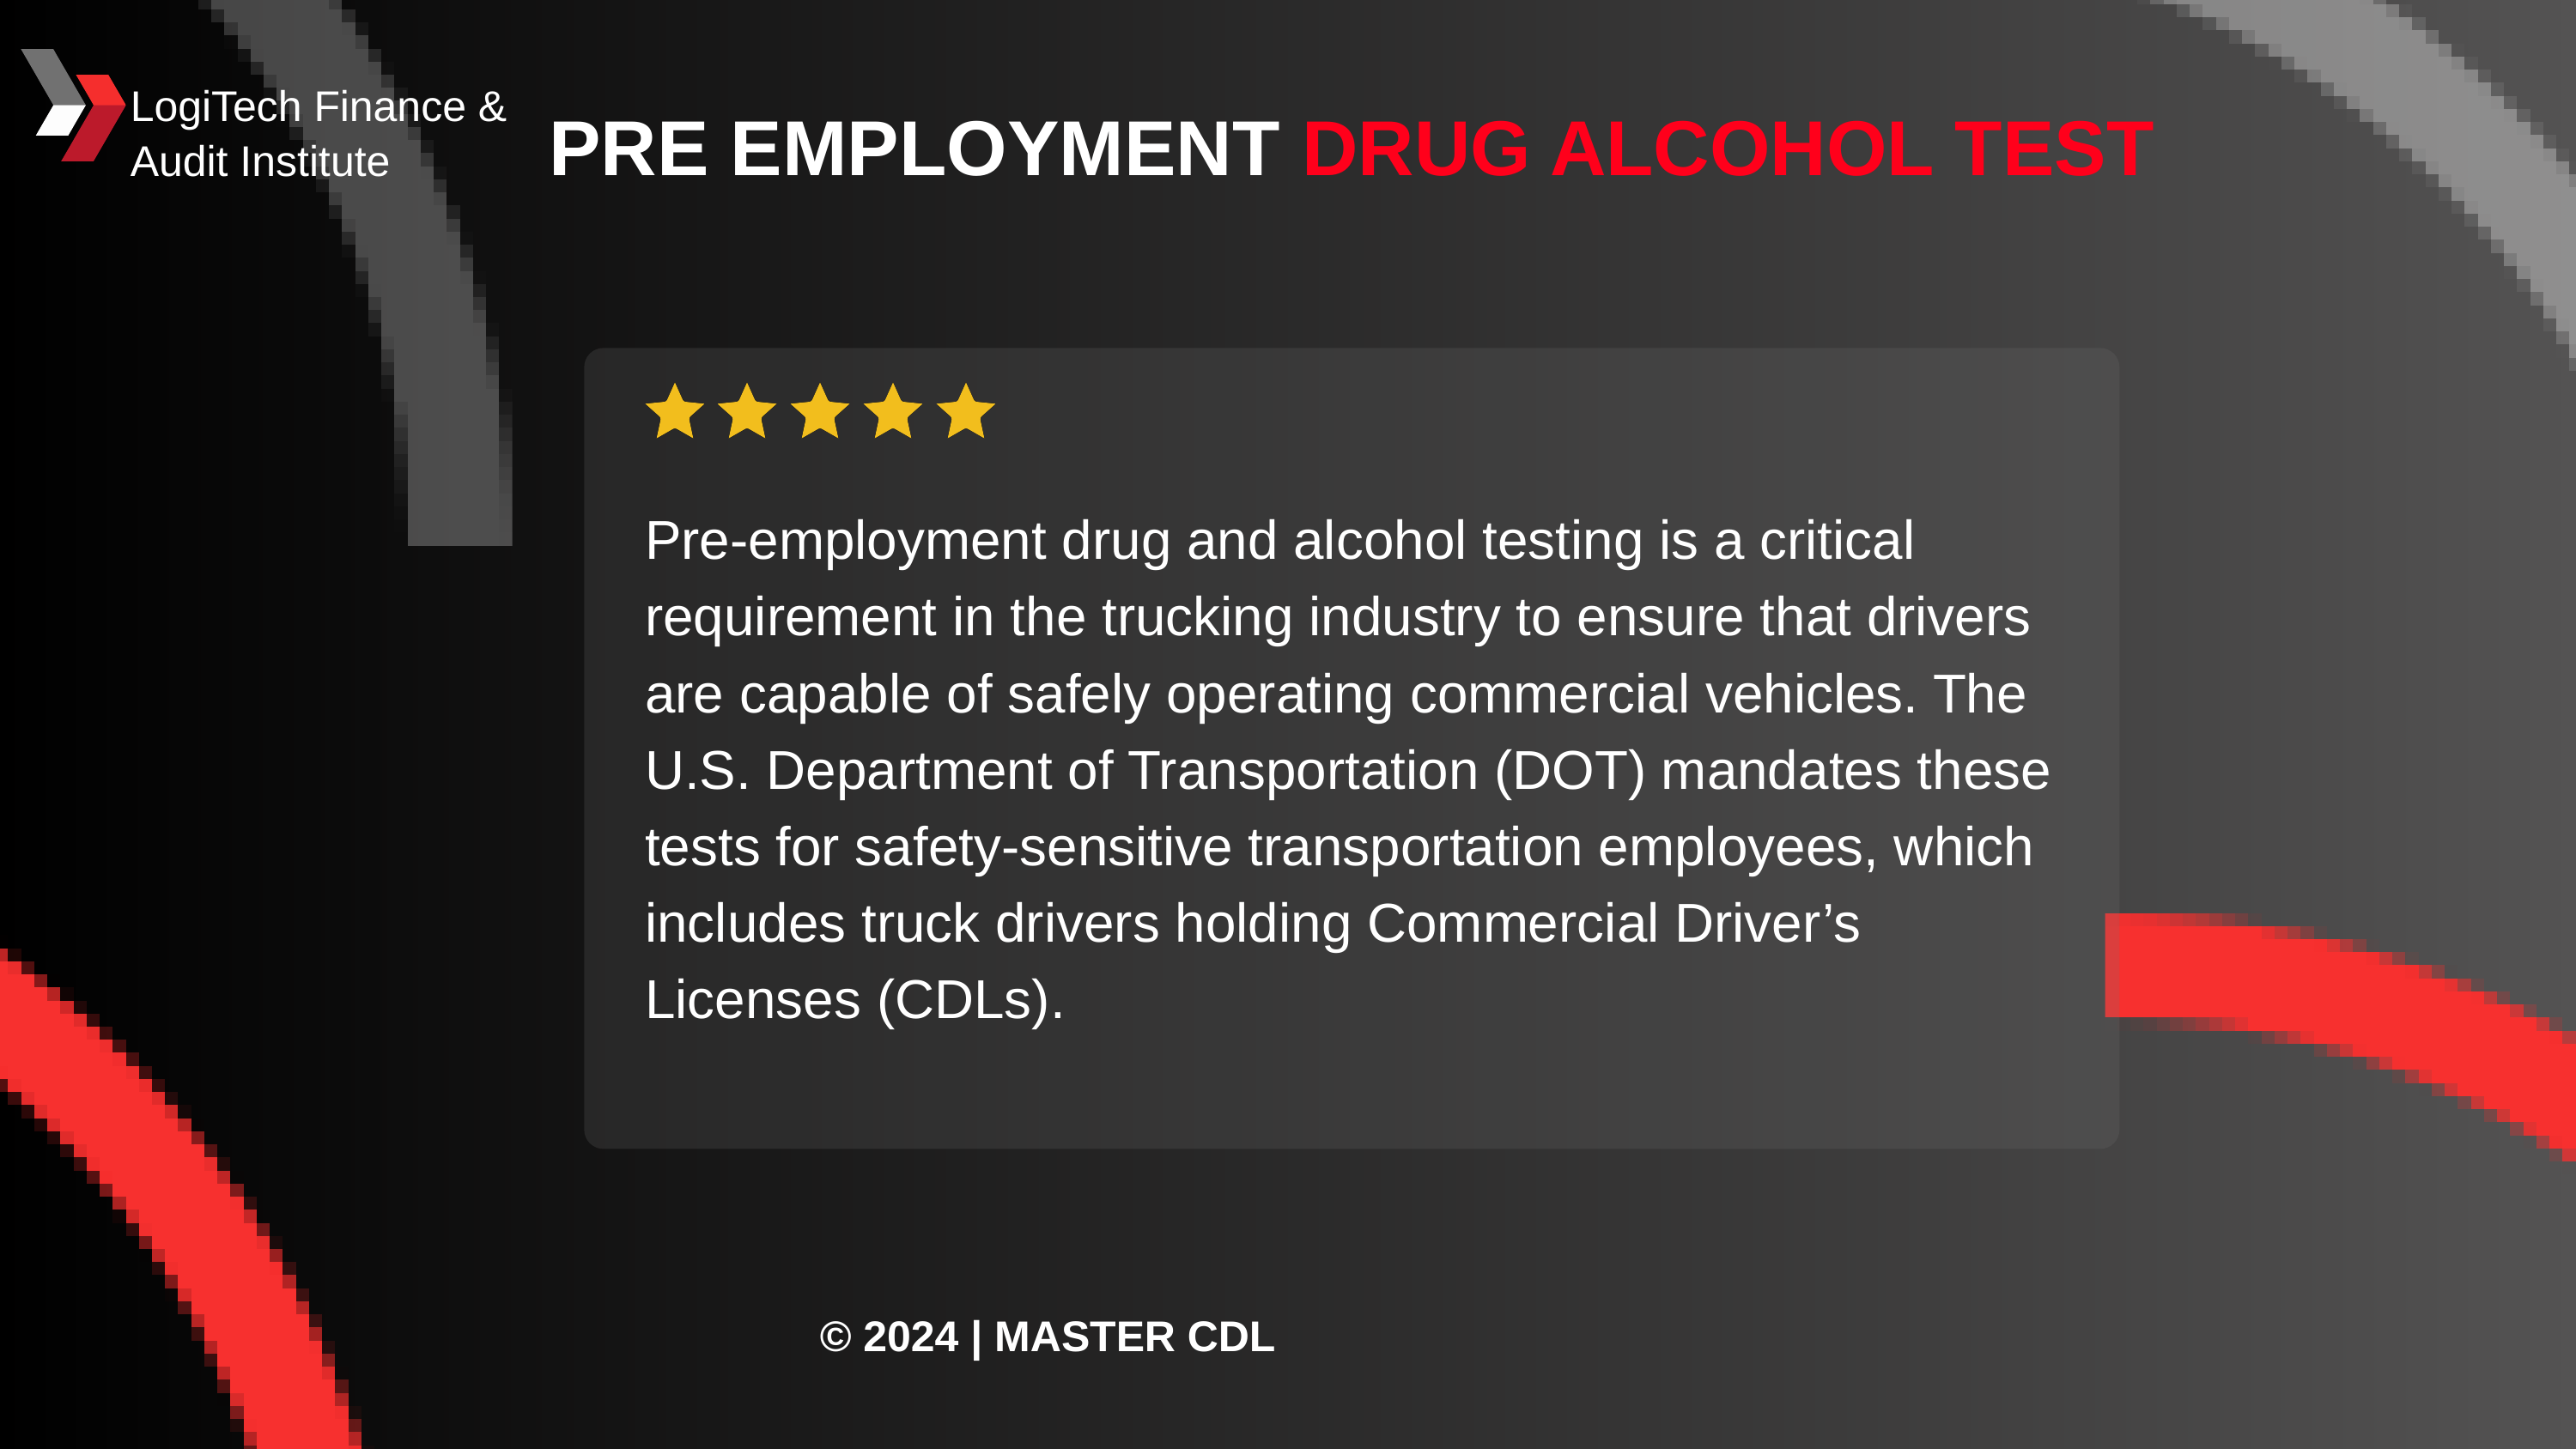

LogiTech Finance & Audit Institute
PRE EMPLOYMENT DRUG ALCOHOL TEST

Pre-employment drug and alcohol testing is a critical requirement in the trucking industry to ensure that drivers are capable of safely operating commercial vehicles. The U.S. Department of Transportation (DOT) mandates these tests for safety-sensitive transportation employees, which includes truck drivers holding Commercial Driver’s Licenses (CDLs).

© 2024 | MASTER CDL